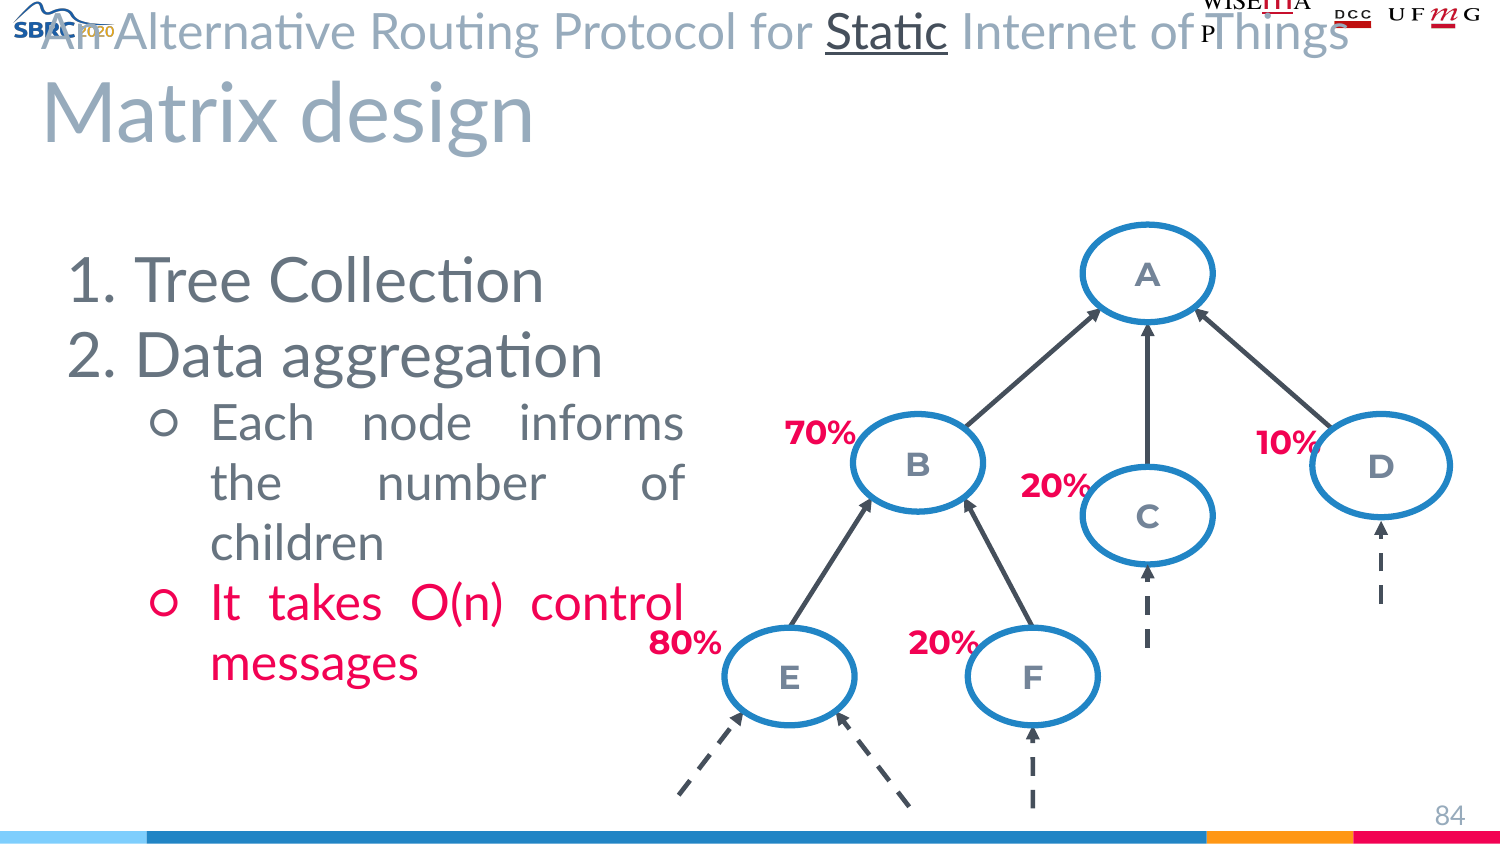

# An Alternative Routing Protocol for Static Internet of Things
Matrix design
A
Tree Collection
Data aggregation
Each node informs the number of children
It takes O(n) control messages
70%
10%
B
D
20%
C
80%
20%
E
F
84